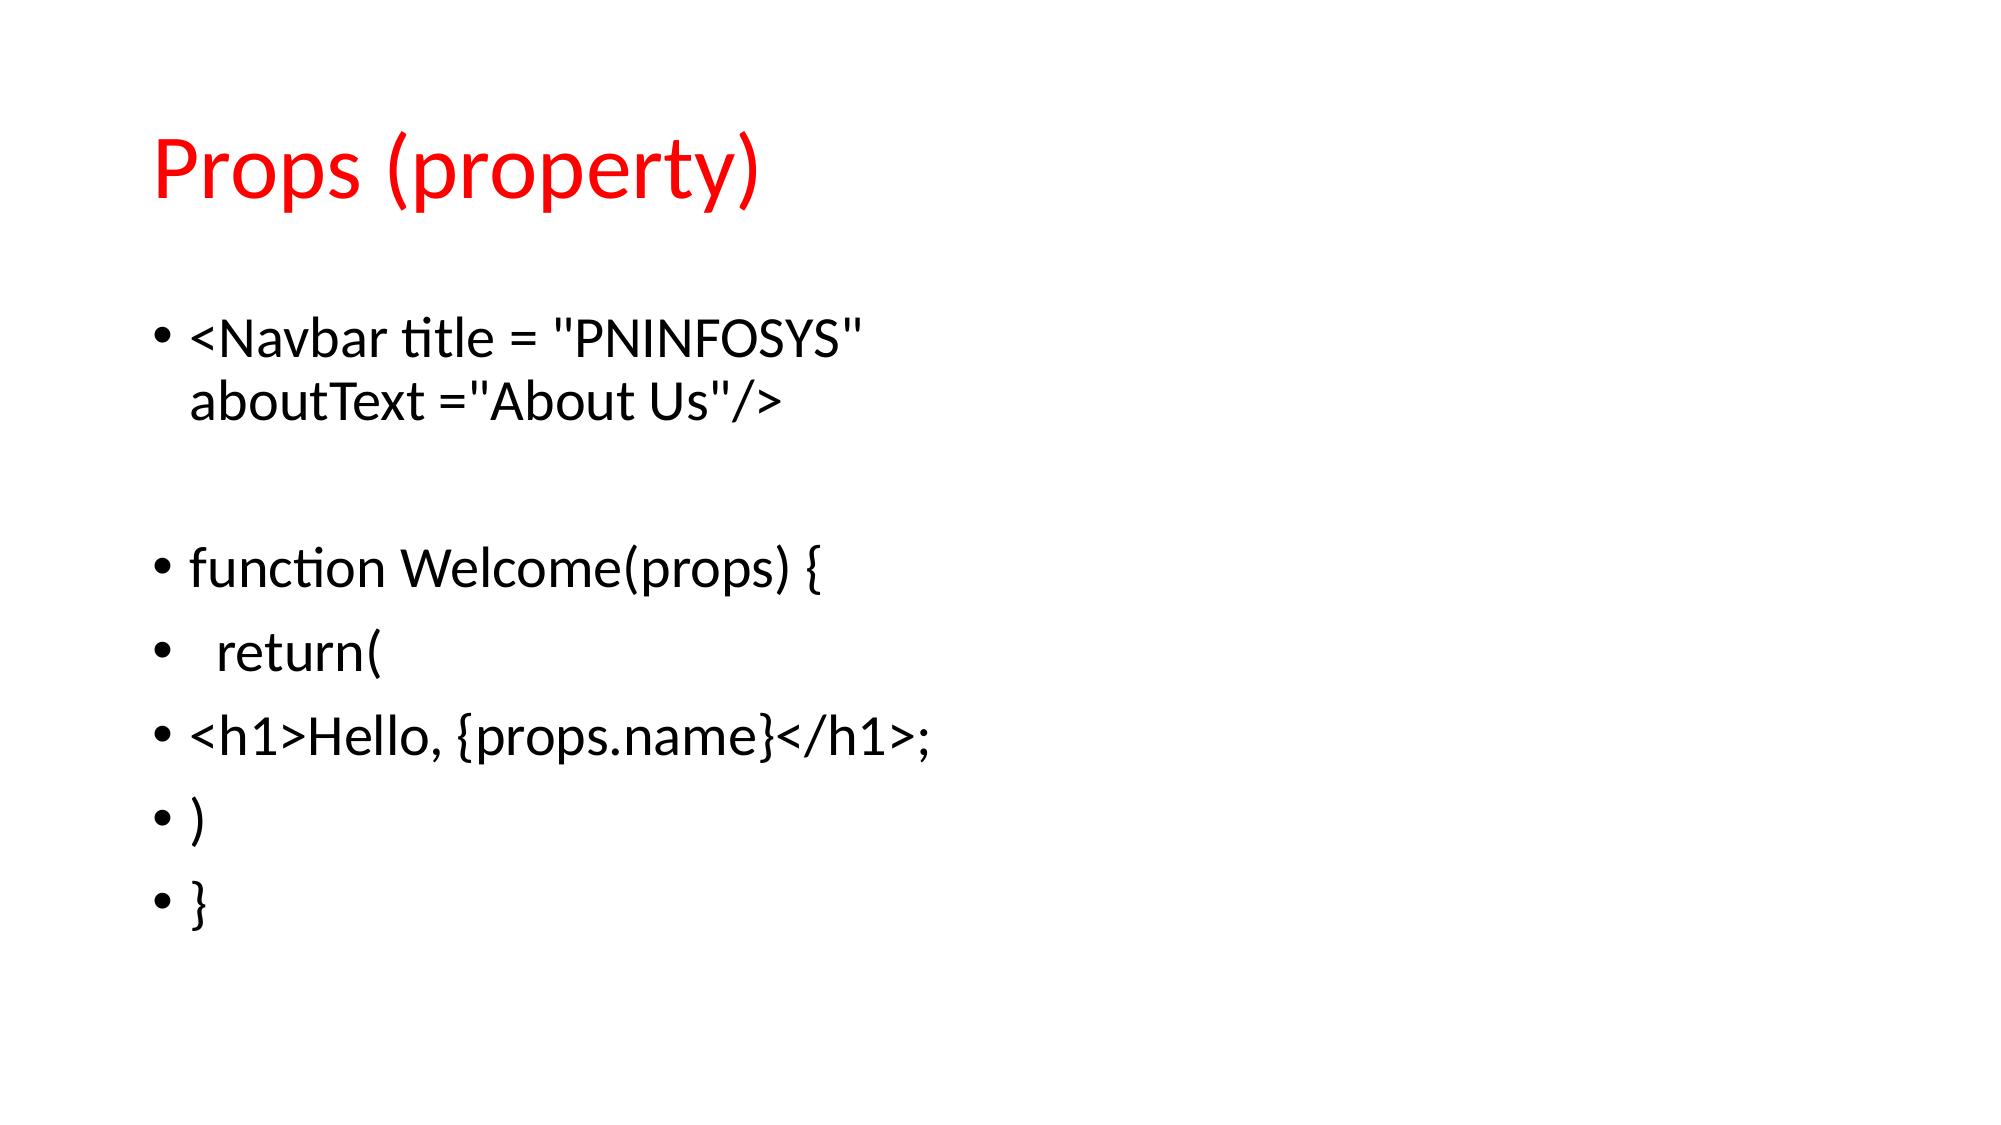

# Props (property)
<Navbar title = "PNINFOSYS" aboutText ="About Us"/>

function Welcome(props) {
  return(
<h1>Hello, {props.name}</h1>;
)
}